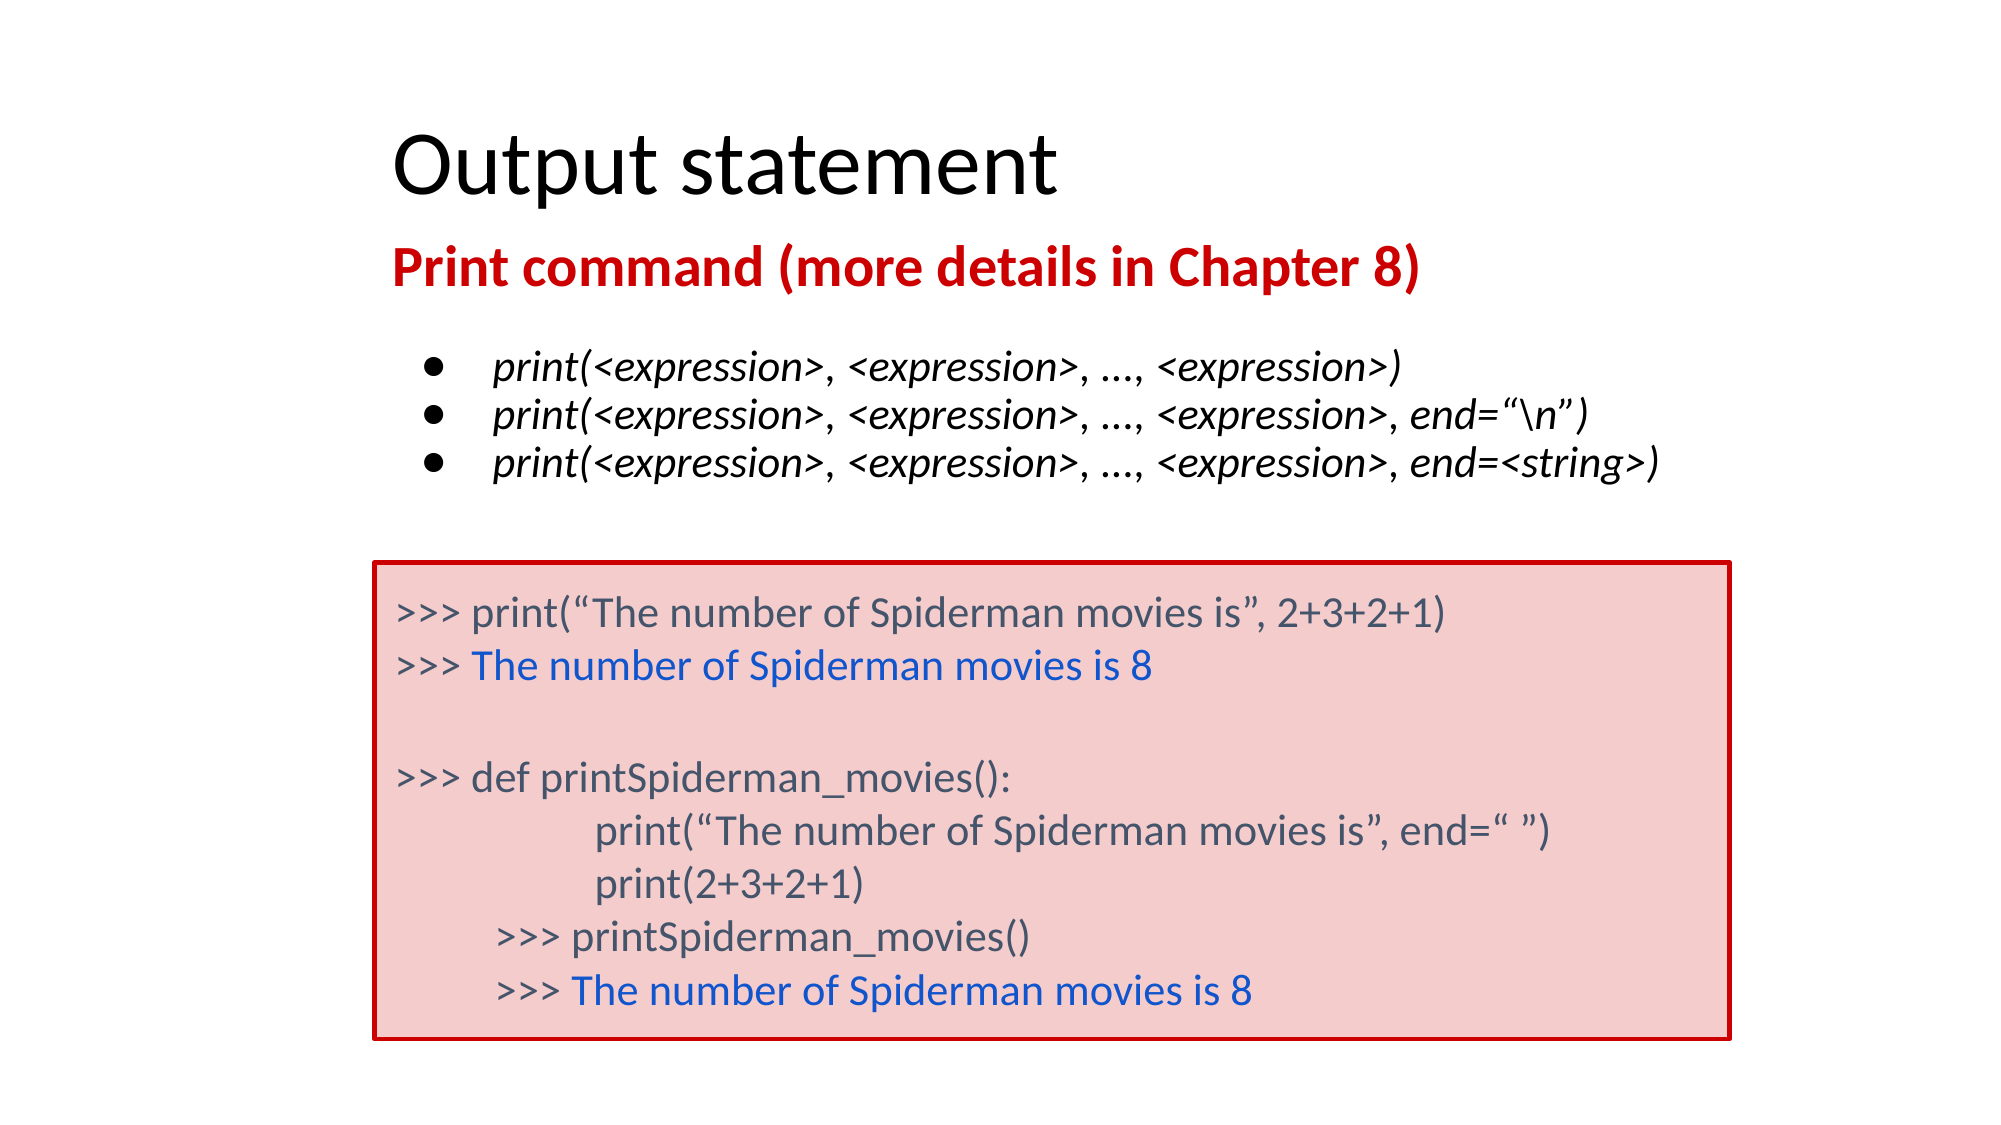

# Output statement
Print command (more details in Chapter 8)
print(<expression>, <expression>, ..., <expression>)
print(<expression>, <expression>, ..., <expression>, end=“\n”)
print(<expression>, <expression>, ..., <expression>, end=<string>)
>>> print(“The number of Spiderman movies is”, 2+3+2+1)
>>> The number of Spiderman movies is 8
>>> def printSpiderman_movies():
print(“The number of Spiderman movies is”, end=“ ”)
print(2+3+2+1)
>>> printSpiderman_movies()
>>> The number of Spiderman movies is 8